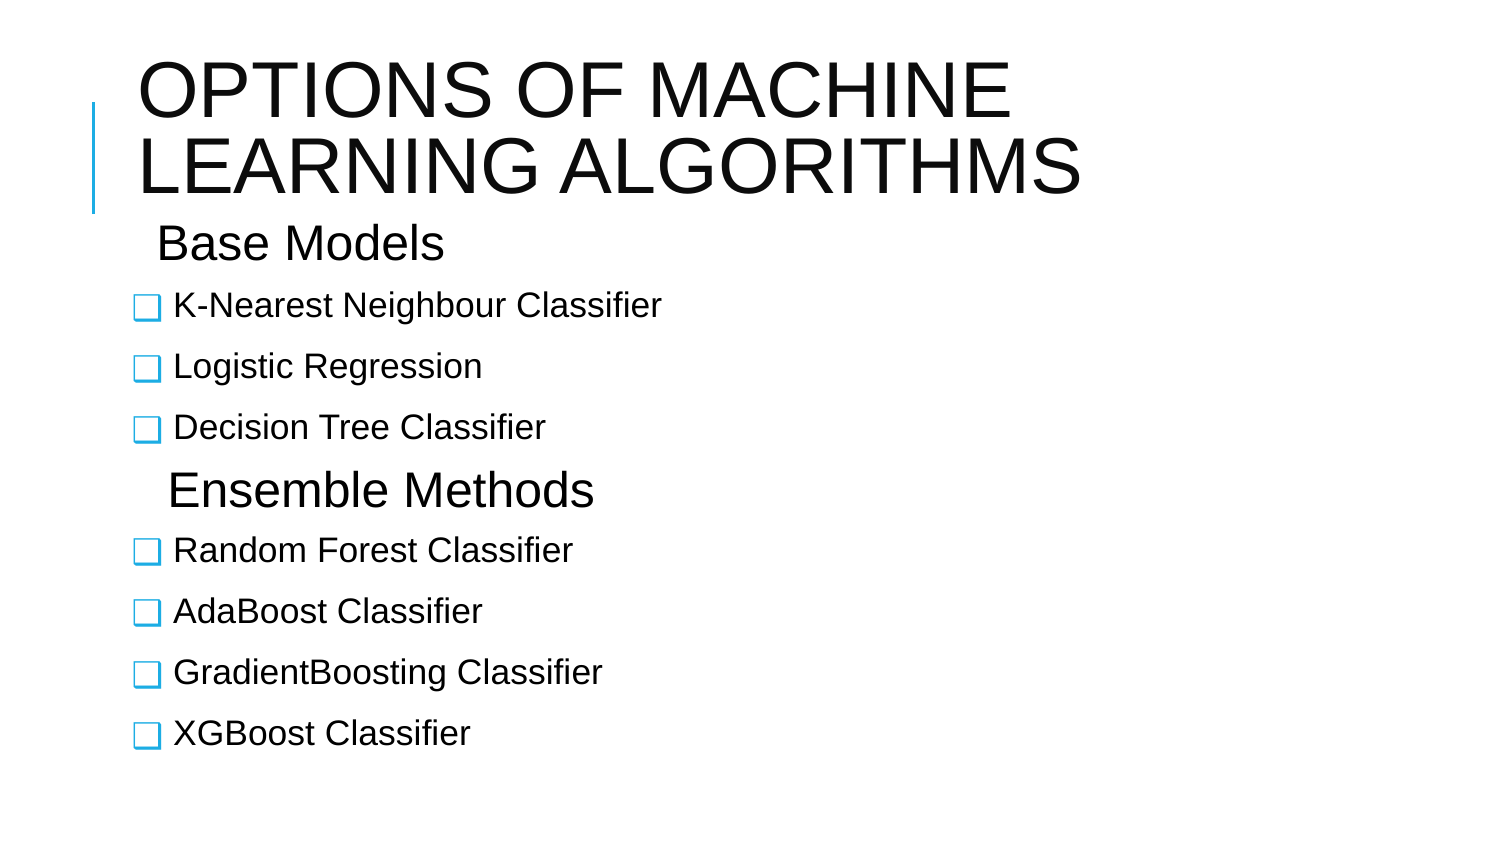

# OPTIONS OF MACHINE LEARNING ALGORITHMS
Base Models
 K-Nearest Neighbour Classifier
 Logistic Regression
 Decision Tree Classifier

 Random Forest Classifier
 AdaBoost Classifier
 GradientBoosting Classifier
 XGBoost Classifier
Ensemble Methods